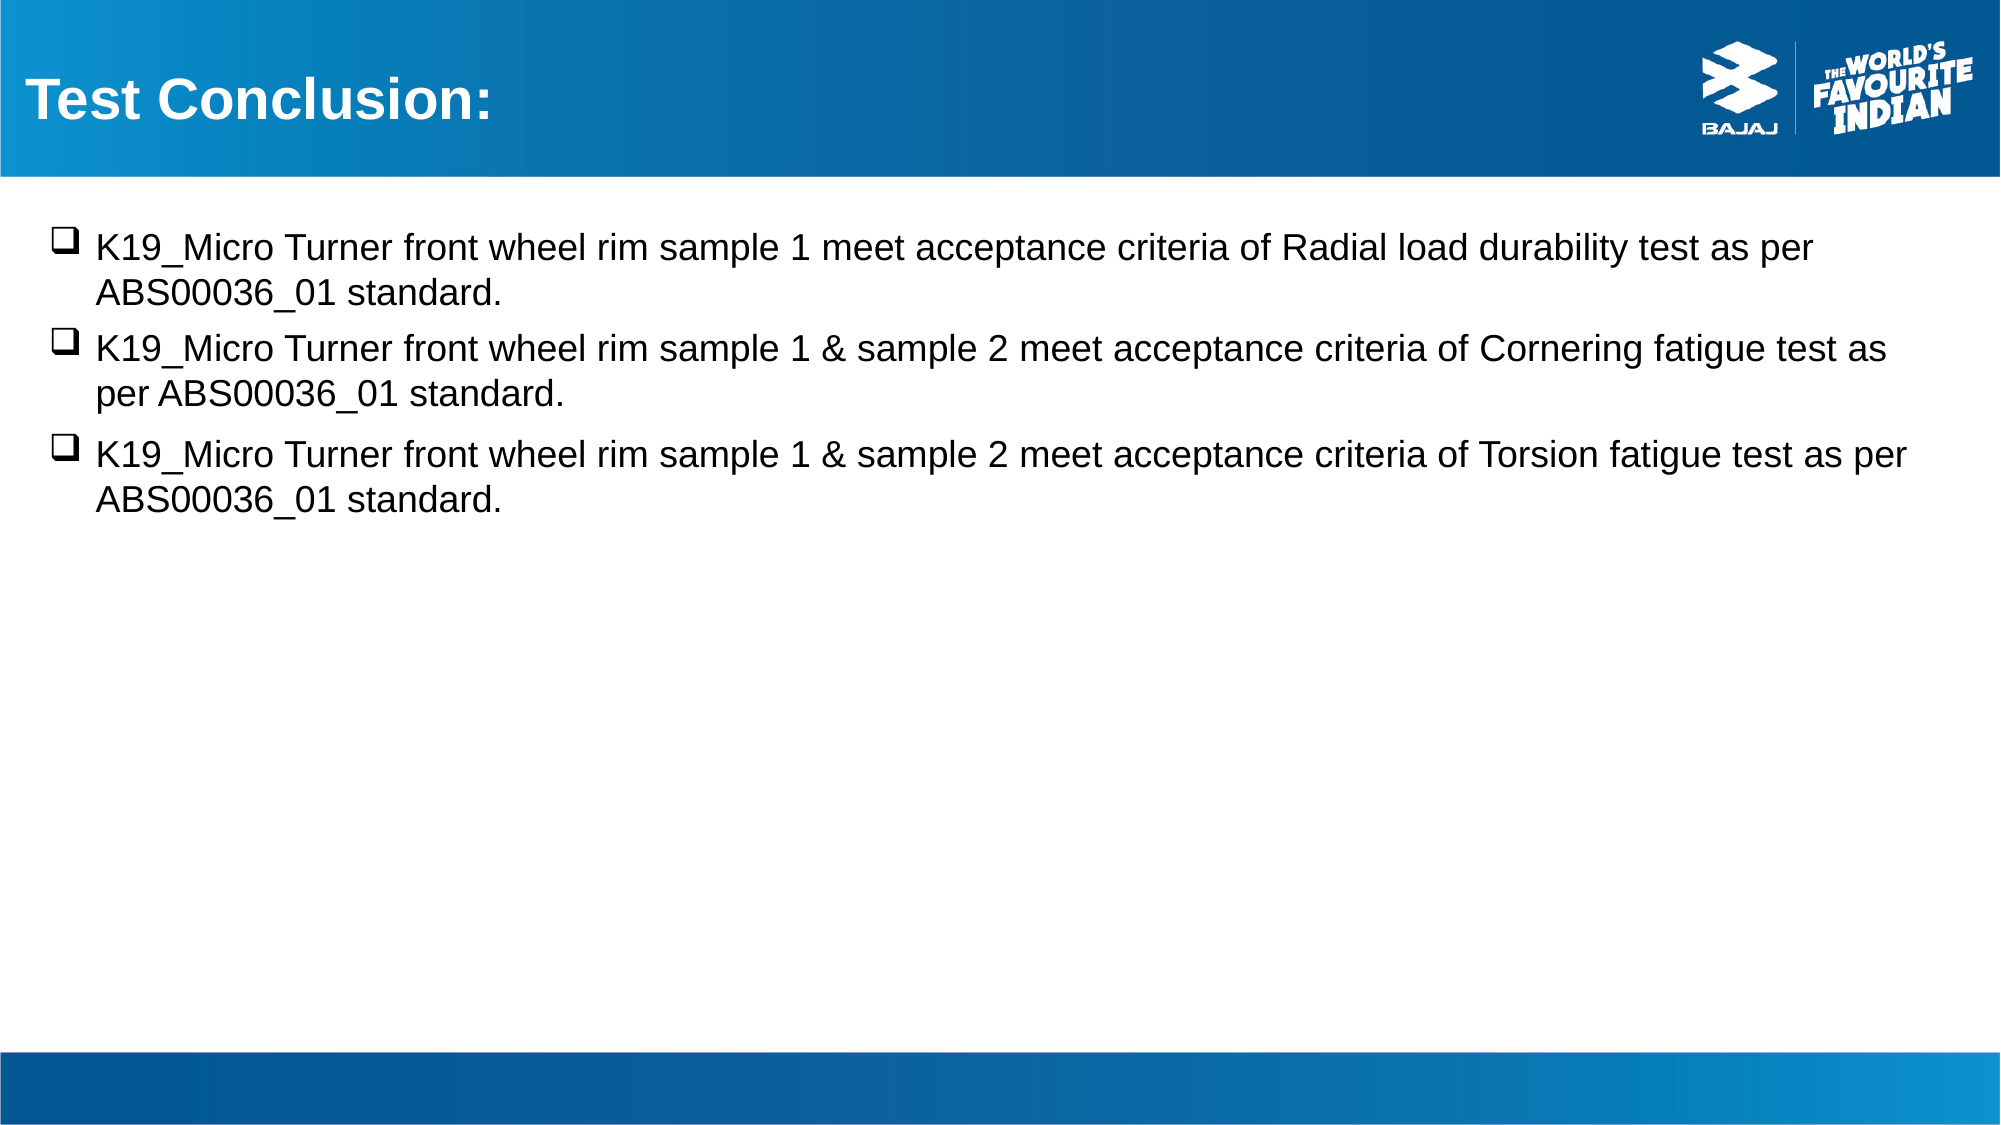

# Test Conclusion:
K19_Micro Turner front wheel rim sample 1 meet acceptance criteria of Radial load durability test as per ABS00036_01 standard.
K19_Micro Turner front wheel rim sample 1 & sample 2 meet acceptance criteria of Cornering fatigue test as per ABS00036_01 standard.
K19_Micro Turner front wheel rim sample 1 & sample 2 meet acceptance criteria of Torsion fatigue test as per ABS00036_01 standard.